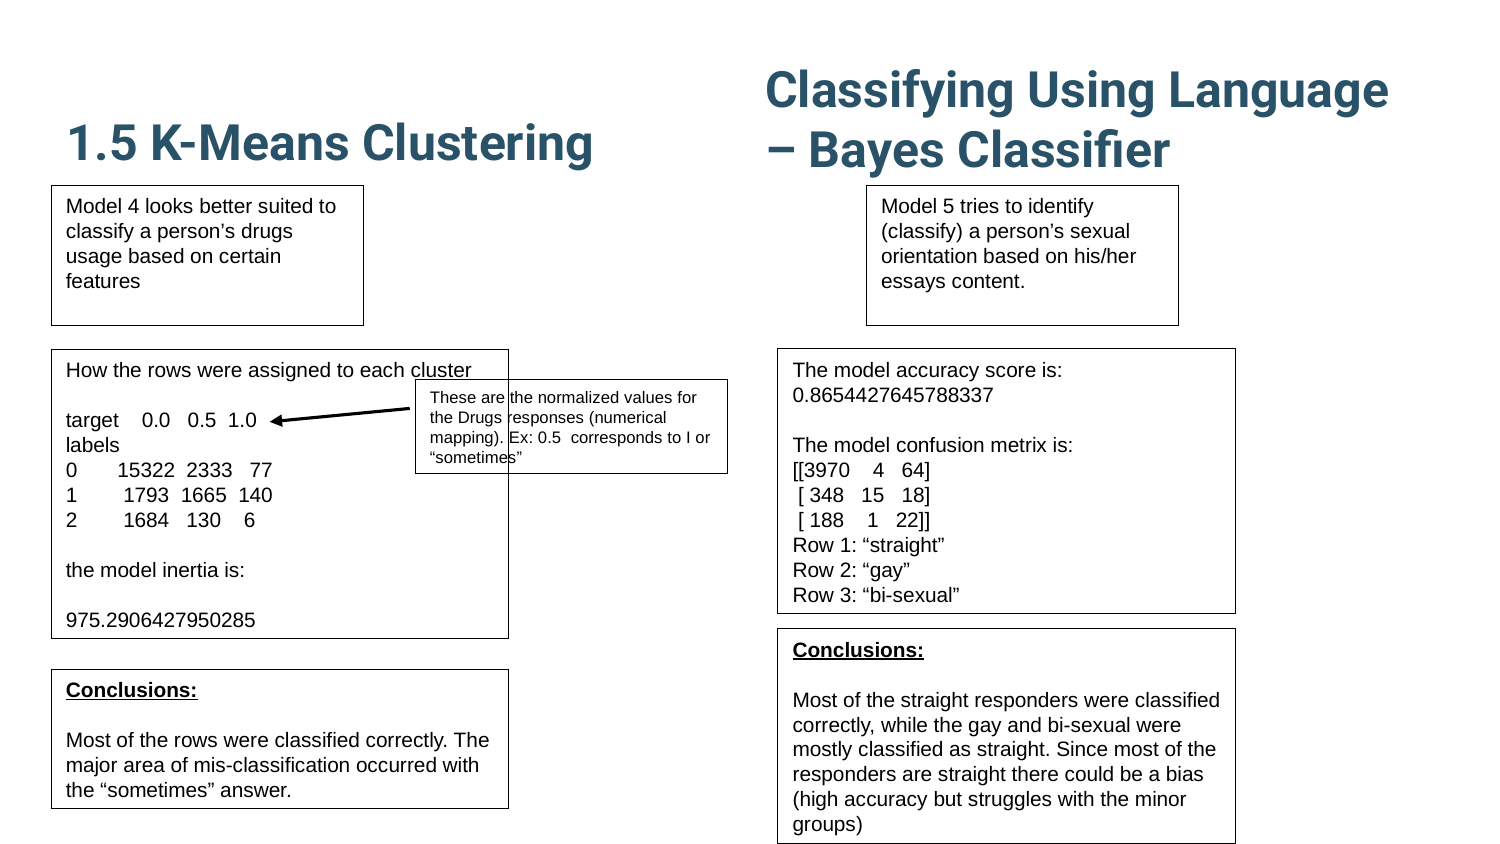

1.5 K-Means Clustering
Classifying Using Language – Bayes Classifier
Model 4 looks better suited to classify a person’s drugs usage based on certain features

Model 5 tries to identify (classify) a person’s sexual orientation based on his/her essays content.

﻿How the rows were assigned to each cluster

target    0.0   0.5  1.0
labels
0       15322  2333   77
1        1793  1665  140
2        1684   130    6

the model inertia is:

975.2906427950285
﻿The model accuracy score is:
0.8654427645788337

The model confusion metrix is:
[[3970    4   64]
 [ 348   15   18]
 [ 188    1   22]]
Row 1: “straight”
Row 2: “gay”
Row 3: “bi-sexual”
These are the normalized values for the Drugs responses (numerical mapping). Ex: 0.5  corresponds to I or “sometimes”
Conclusions:

Most of the straight responders were classified correctly, while the gay and bi-sexual were mostly classified as straight. Since most of the responders are straight there could be a bias (high accuracy but struggles with the minor groups)
Conclusions:

Most of the rows were classified correctly. The major area of mis-classification occurred with the “sometimes” answer.